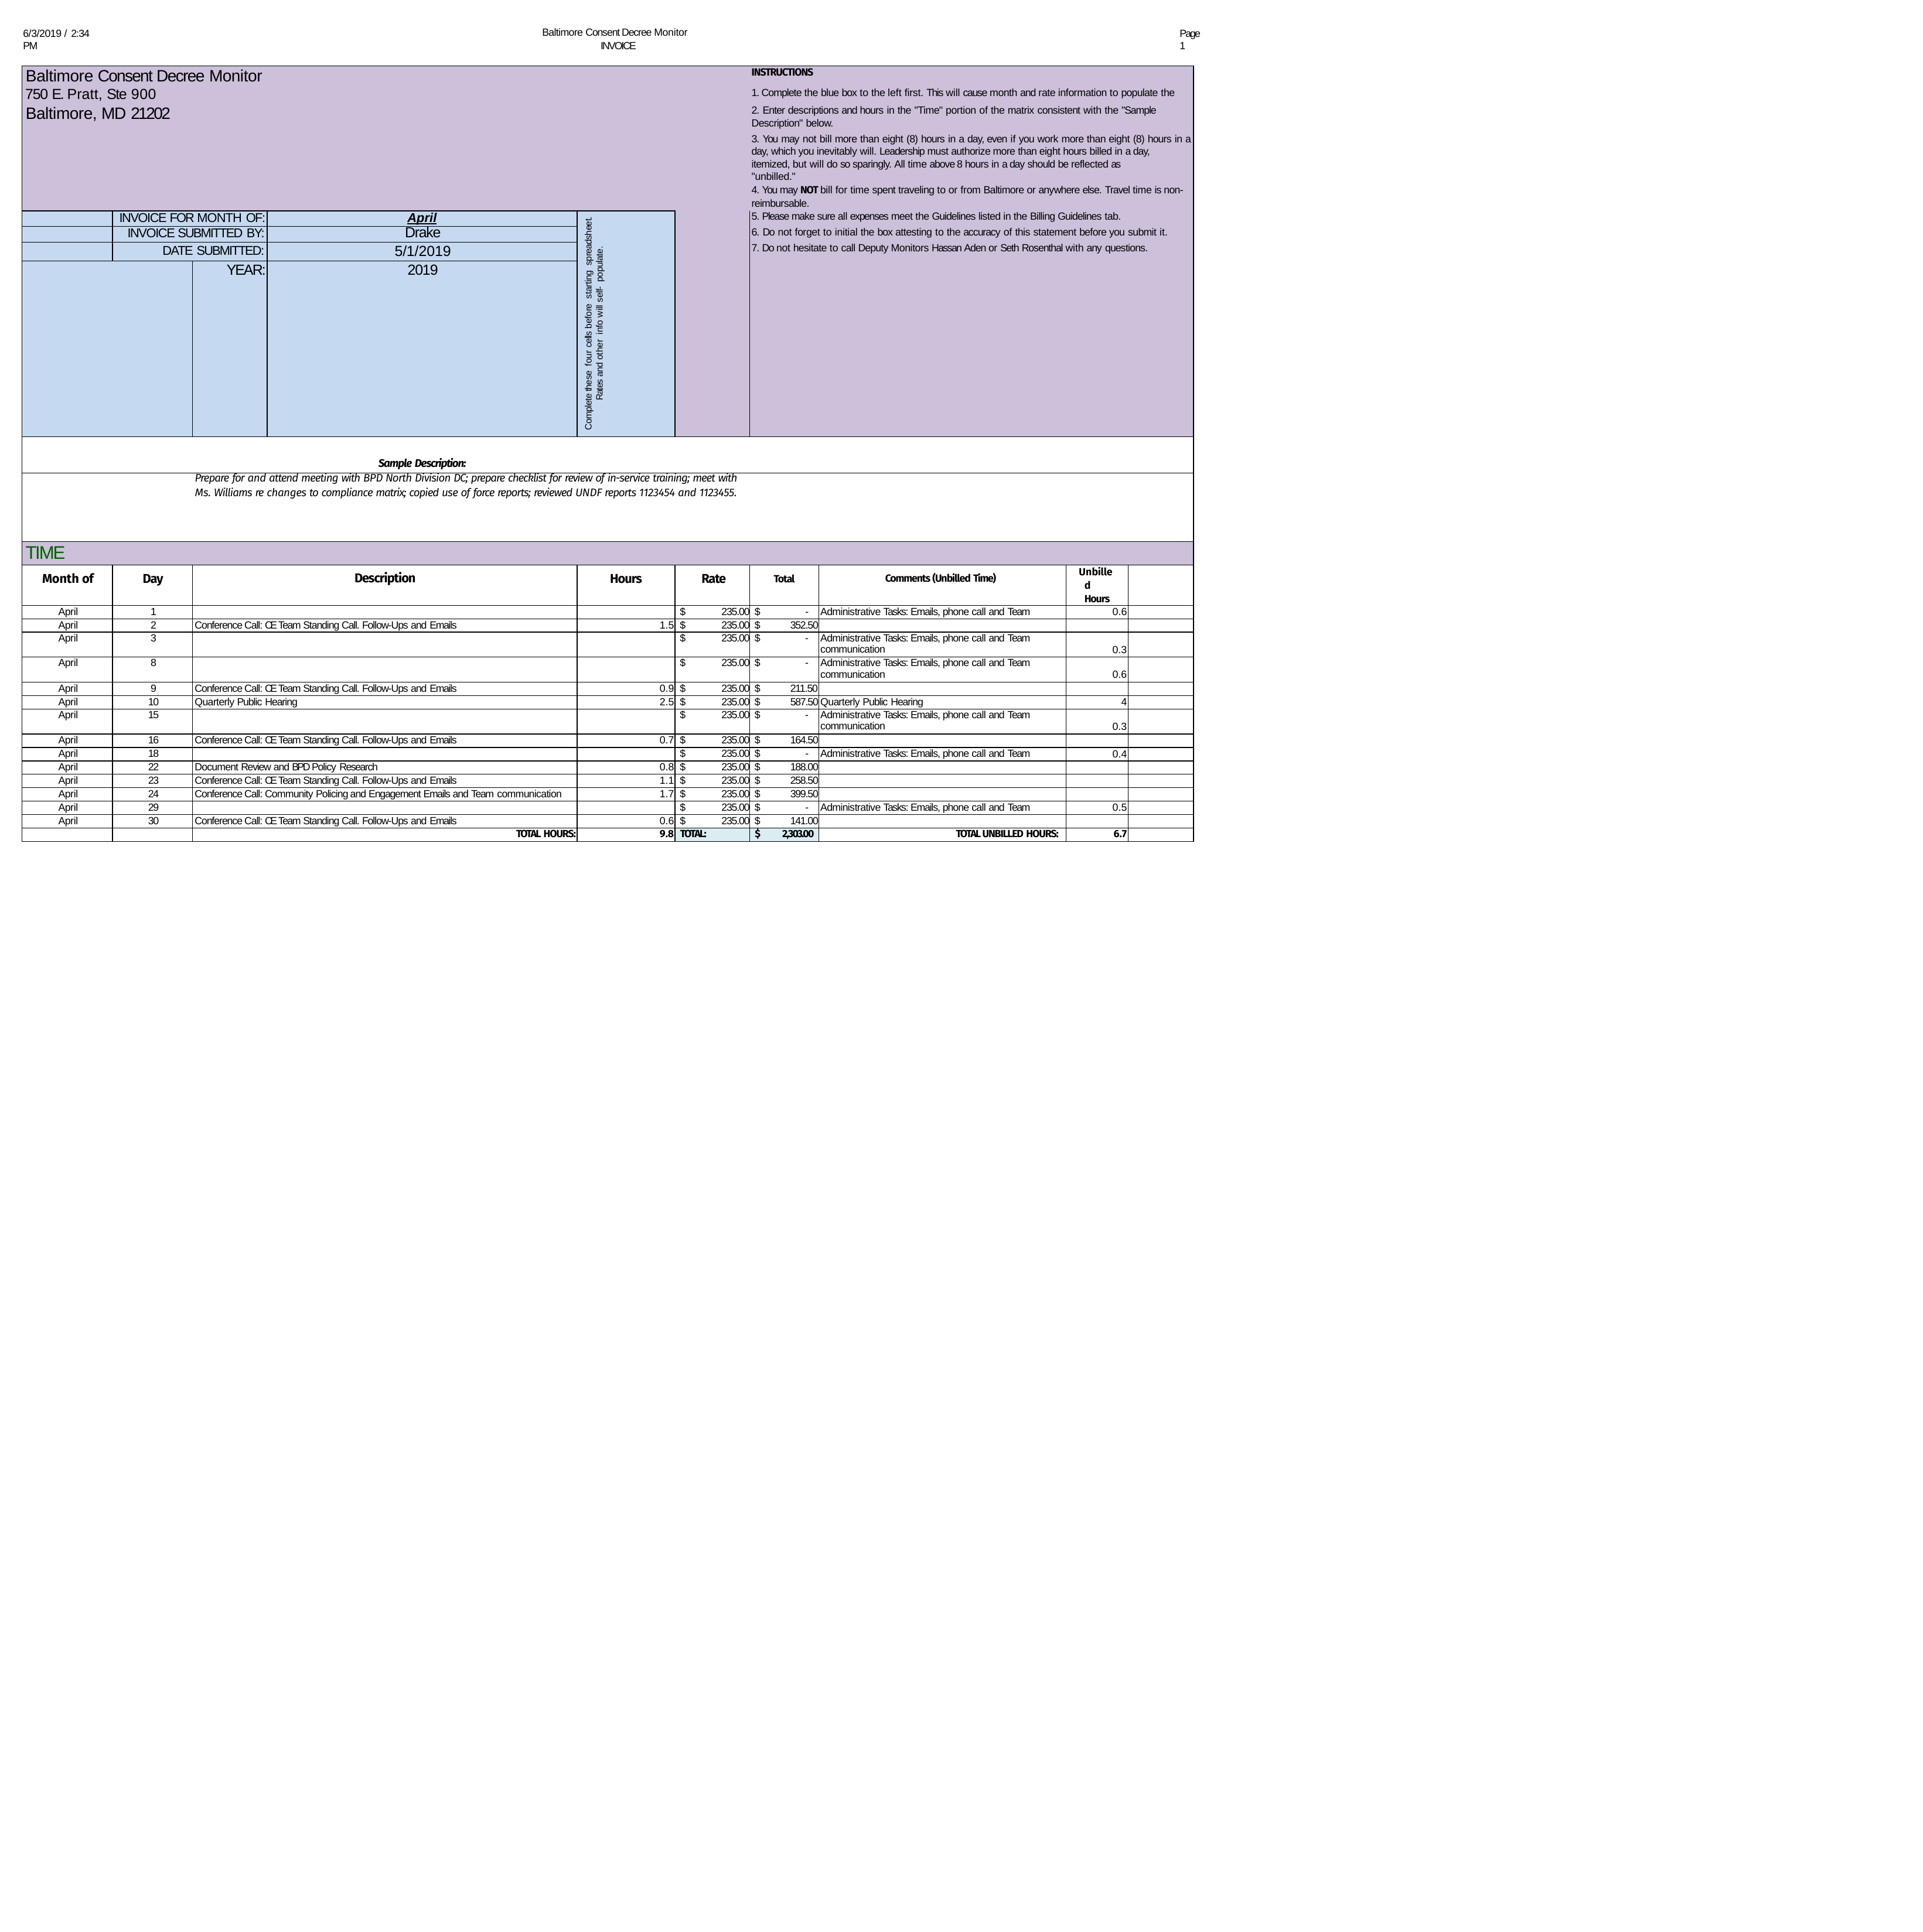

Baltimore Consent Decree Monitor  INVOICE
6/3/2019 / 2:34 PM
Page 1
| Baltimore Consent Decree Monitor |  |  |  |  |  | INSTRUCTIONS |  |  |  |
| --- | --- | --- | --- | --- | --- | --- | --- | --- | --- |
| 750 E. Pratt, Ste 900 |  |  |  |  |  | 1. Complete the blue box to the left first. This will cause month and rate information to populate the |  |  |  |
| Baltimore, MD 21202 |  |  |  |  |  | 2. Enter descriptions and hours in the "Time" portion of the matrix consistent with the "Sample Description" below. |  |  |  |
|  |  |  |  |  |  | 3. You may not bill more than eight (8) hours in a day, even if you work more than eight (8) hours in a day, which you inevitably will. Leadership must authorize more than eight hours billed in a day, itemized, but will do so sparingly. All time above 8 hours in a day should be reflected as "unbilled." |  |  |  |
|  |  |  |  |  |  | 4. You may NOT bill for time spent traveling to or from Baltimore or anywhere else. Travel time is non- reimbursable. |  |  |  |
|  | INVOICE FOR MONTH OF: |  | April | Complete these four cells before starting spreadsheet. Rates and other info will self- populate. |  | 5. Please make sure all expenses meet the Guidelines listed in the Billing Guidelines tab. |  |  |  |
|  | INVOICE SUBMITTED BY: |  | Drake |  |  | 6. Do not forget to initial the box attesting to the accuracy of this statement before you submit it. |  |  |  |
|  | DATE SUBMITTED: |  | 5/1/2019 |  |  | 7. Do not hesitate to call Deputy Monitors Hassan Aden or Seth Rosenthal with any questions. |  |  |  |
|  |  | YEAR: | 2019 |  |  |  |  |  |  |
|  |  |  | Sample Description: |  |  |  |  |  |  |
| Prepare for and attend meeting with BPD North Division DC; prepare checklist for review of in-service training; meet with Ms. Williams re changes to compliance matrix; copied use of force reports; reviewed UNDF reports 1123454 and 1123455. |  |  |  |  |  |  |  |  |  |
| TIME |  |  |  |  |  |  |  |  |  |
| Month of | Day | Description |  | Hours | Rate | Total | Comments (Unbilled Time) | Unbilled Hours |  |
| April | 1 |  |  |  | $ 235.00 | $ - | Administrative Tasks: Emails, phone call and Team | 0.6 |  |
| April | 2 | Conference Call: CE Team Standing Call. Follow-Ups and Emails |  | 1.5 | $ 235.00 | $ 352.50 |  |  |  |
| April | 3 |  |  |  | $ 235.00 | $ - | Administrative Tasks: Emails, phone call and Team communication | 0.3 |  |
| April | 8 |  |  |  | $ 235.00 | $ - | Administrative Tasks: Emails, phone call and Team communication | 0.6 |  |
| April | 9 | Conference Call: CE Team Standing Call. Follow-Ups and Emails |  | 0.9 | $ 235.00 | $ 211.50 |  |  |  |
| April | 10 | Quarterly Public Hearing |  | 2.5 | $ 235.00 | $ 587.50 | Quarterly Public Hearing | 4 |  |
| April | 15 |  |  |  | $ 235.00 | $ - | Administrative Tasks: Emails, phone call and Team communication | 0.3 |  |
| April | 16 | Conference Call: CE Team Standing Call. Follow-Ups and Emails |  | 0.7 | $ 235.00 | $ 164.50 |  |  |  |
| April | 18 |  |  |  | $ 235.00 | $ - | Administrative Tasks: Emails, phone call and Team | 0.4 |  |
| April | 22 | Document Review and BPD Policy Research |  | 0.8 | $ 235.00 | $ 188.00 |  |  |  |
| April | 23 | Conference Call: CE Team Standing Call. Follow-Ups and Emails |  | 1.1 | $ 235.00 | $ 258.50 |  |  |  |
| April | 24 | Conference Call: Community Policing and Engagement Emails and Team communication |  | 1.7 | $ 235.00 | $ 399.50 |  |  |  |
| April | 29 |  |  |  | $ 235.00 | $ - | Administrative Tasks: Emails, phone call and Team | 0.5 |  |
| April | 30 | Conference Call: CE Team Standing Call. Follow-Ups and Emails |  | 0.6 | $ 235.00 | $ 141.00 |  |  |  |
|  |  | TOTAL HOURS: |  | 9.8 | TOTAL: | $ 2,303.00 | TOTAL UNBILLED HOURS: | 6.7 |  |